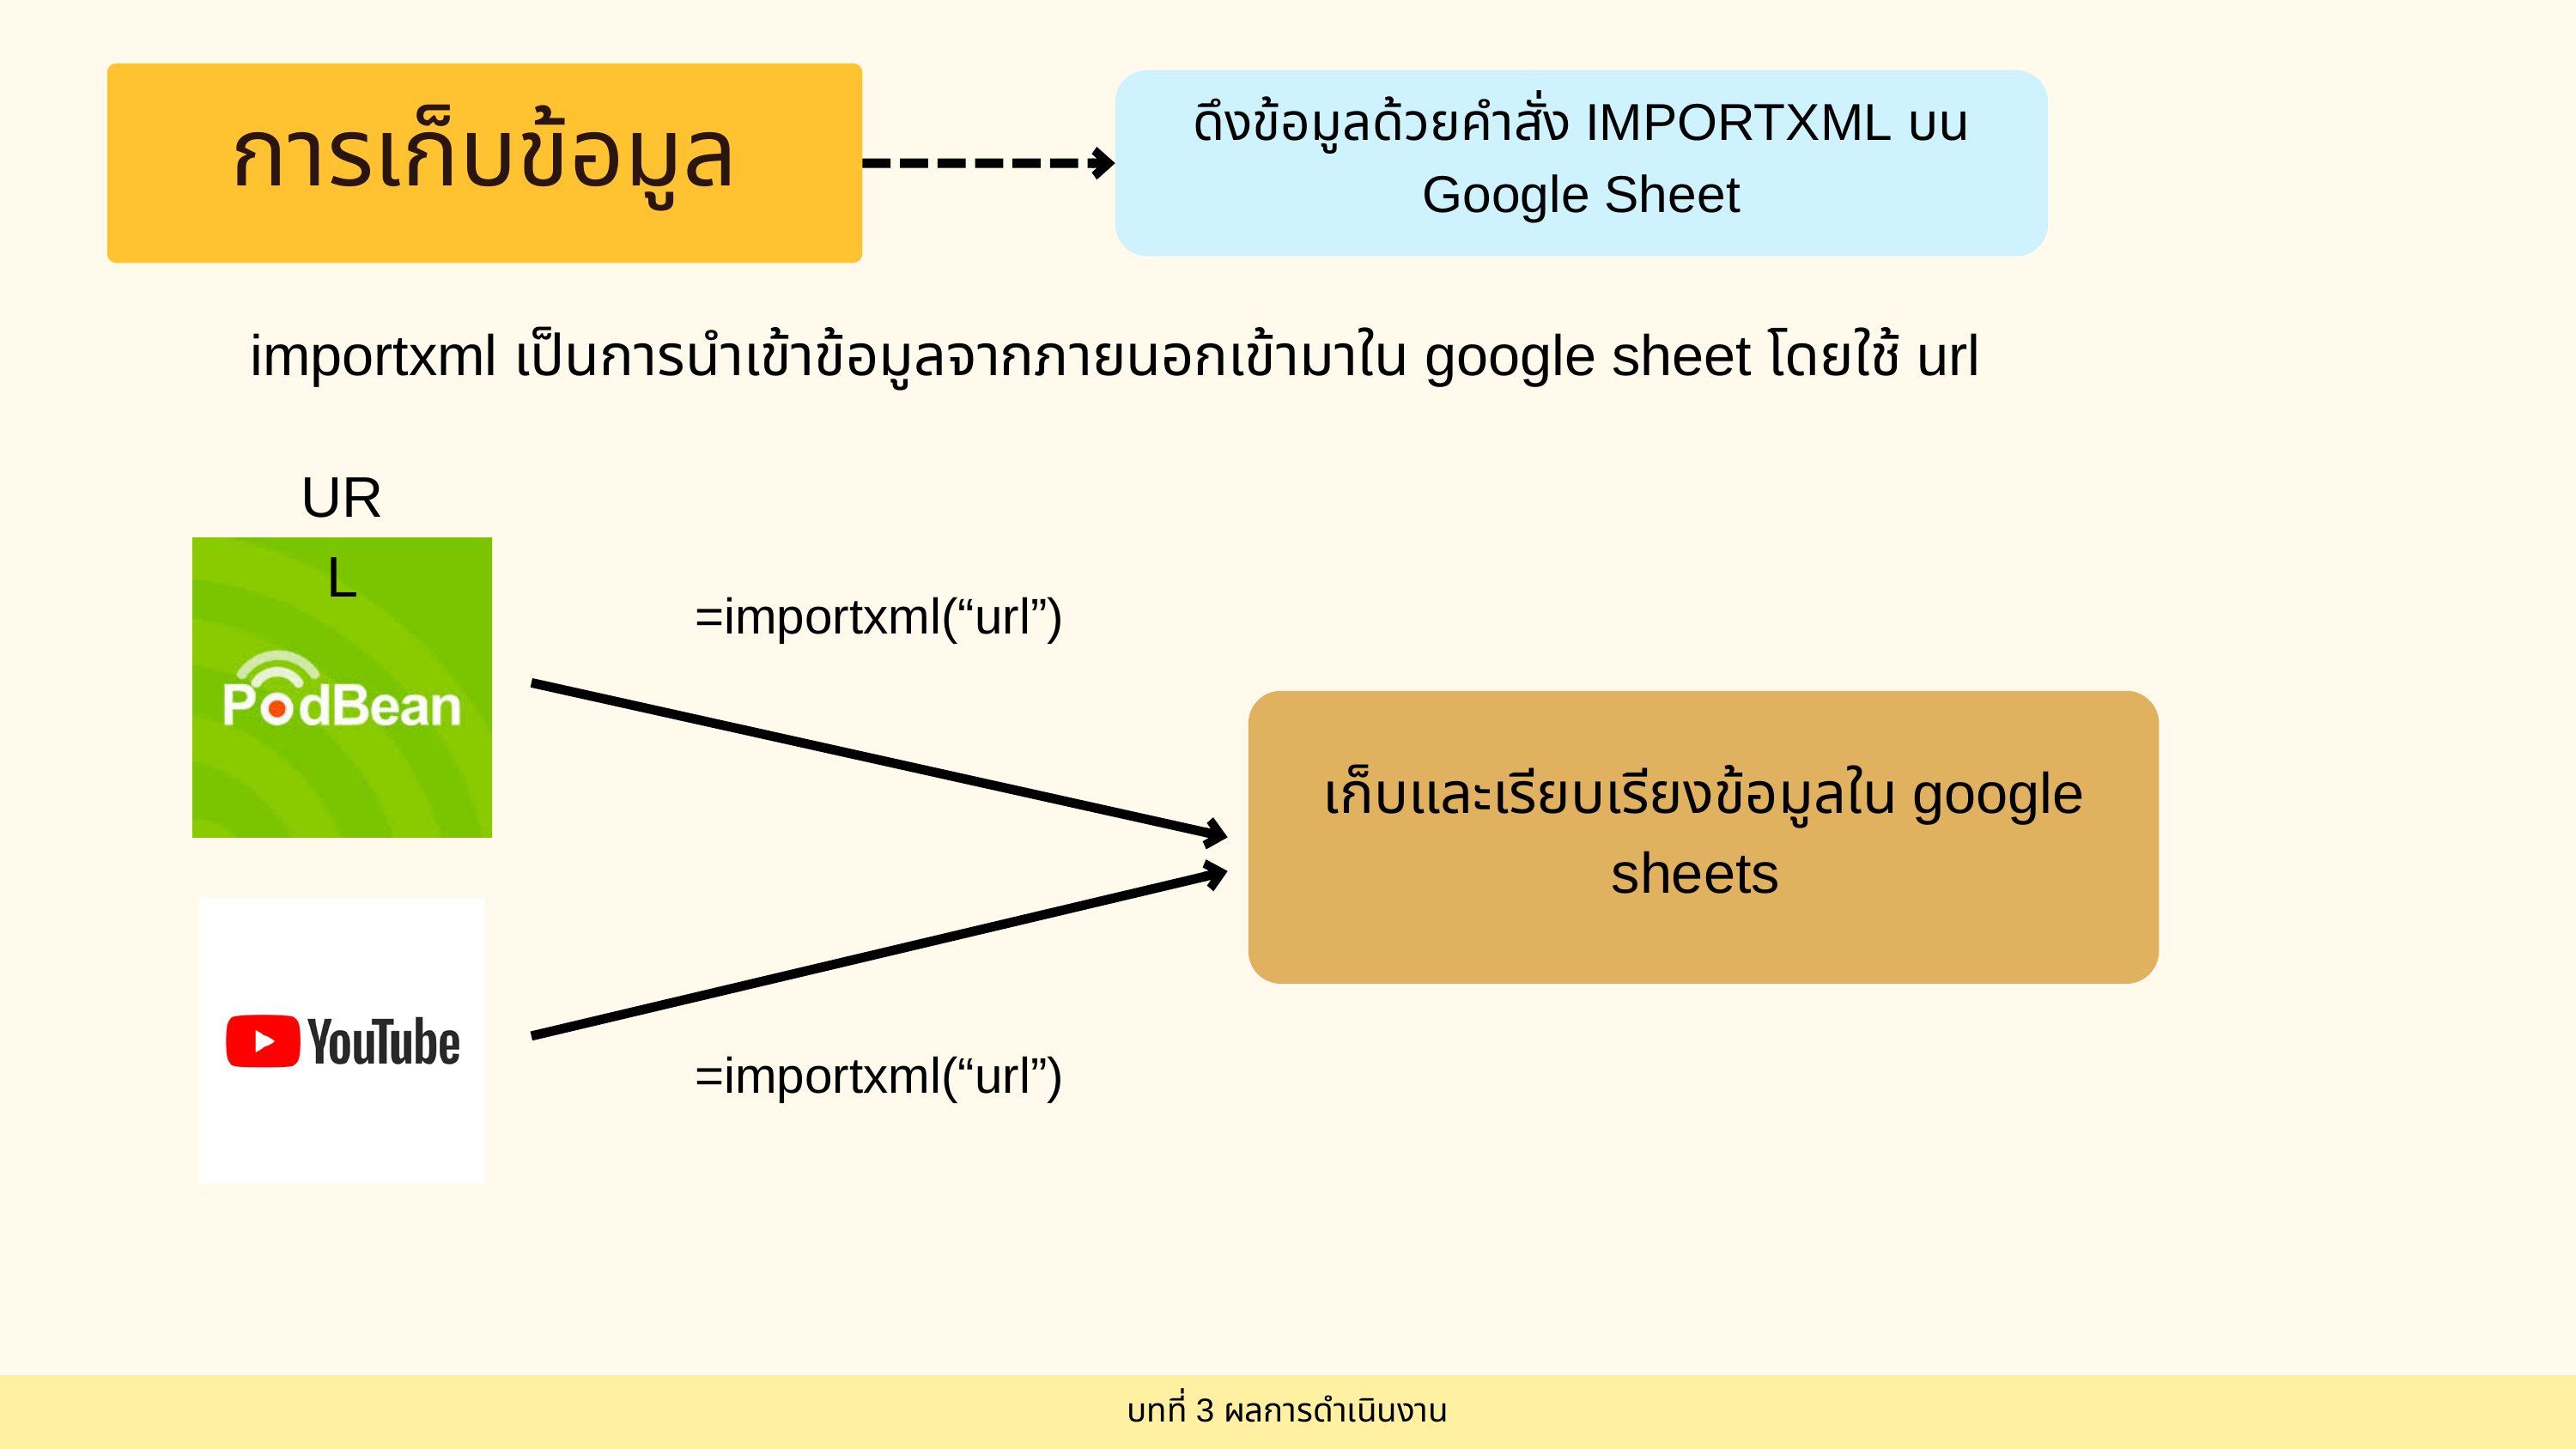

การเก็บข้อมูล

ดึงข้อมูลด้วยคำสั่ง IMPORTXML บน Google Sheet

importxml เป็นการนำเข้าข้อมูลจากภายนอกเข้ามาใน google sheet โดยใช้ url
URL

=importxml(“url”)

เก็บและเรียบเรียงข้อมูลใน google sheets

=importxml(“url”)

บทที่ 3 ผลการดำเนินงาน